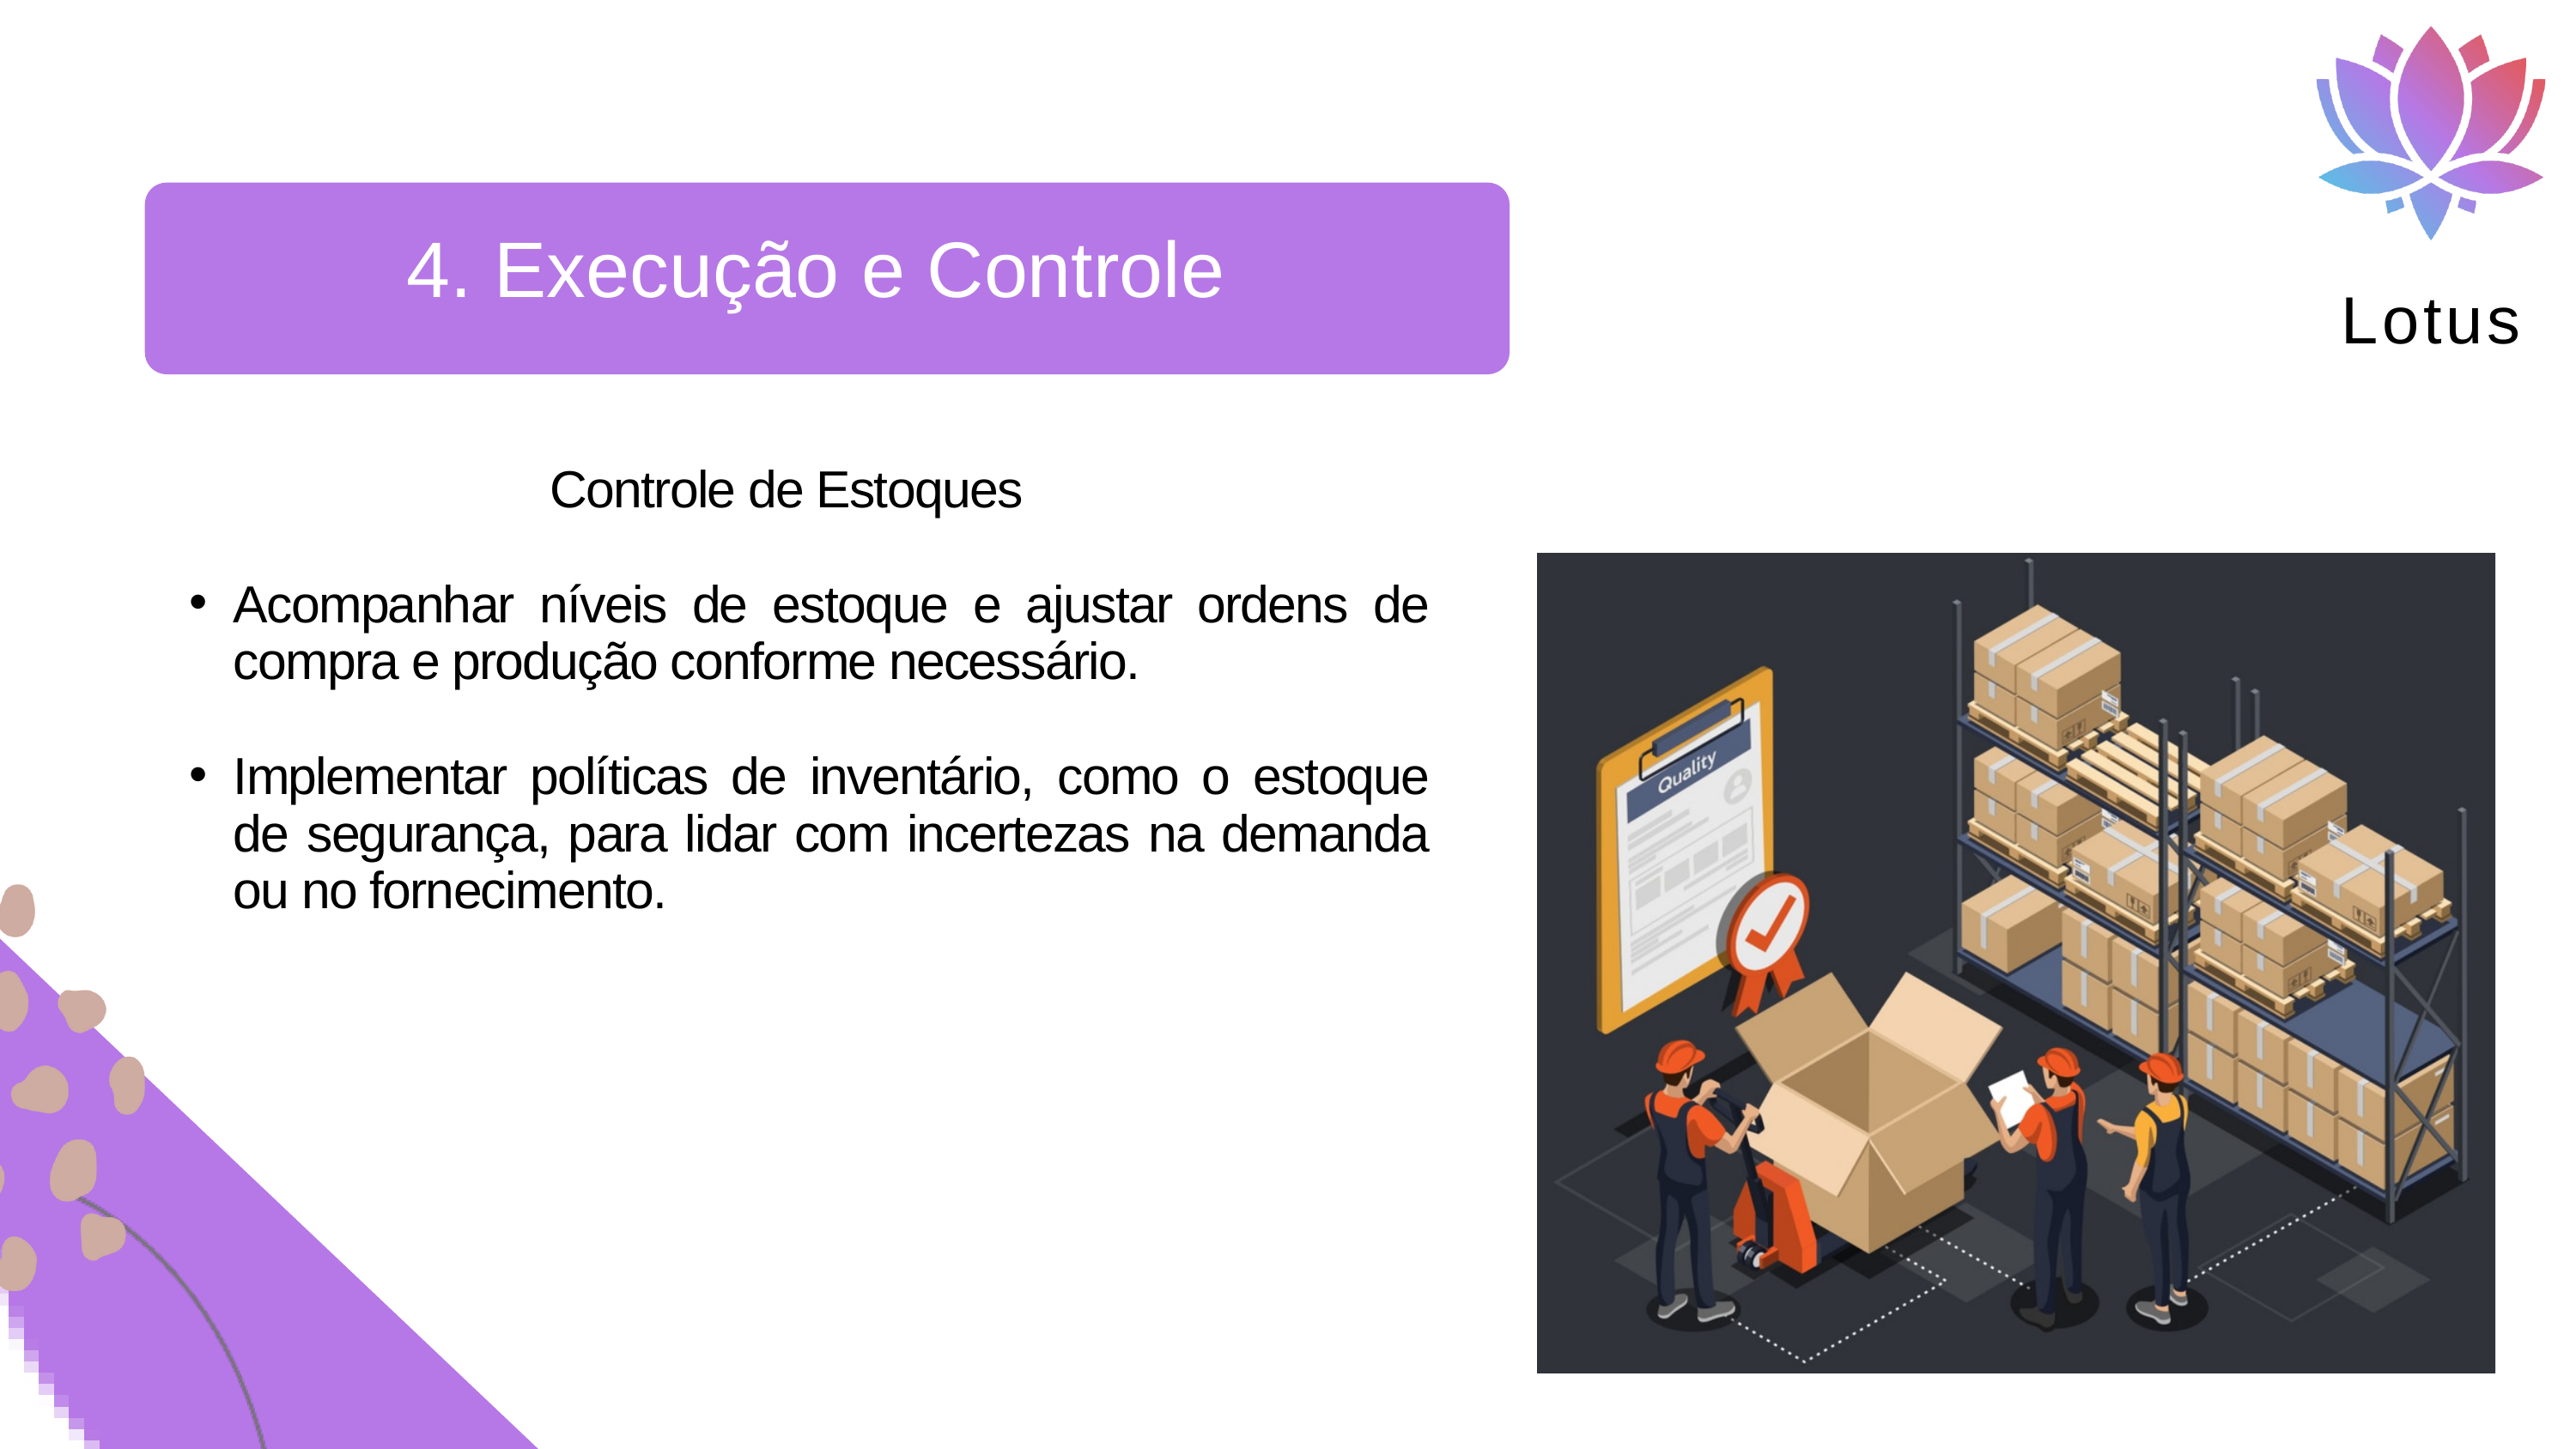

Lotus

4. Execução e Controle
Controle de Estoques

Acompanhar níveis de estoque e ajustar ordens de compra e produção conforme necessário.

Implementar políticas de inventário, como o estoque de segurança, para lidar com incertezas na demanda ou no fornecimento.